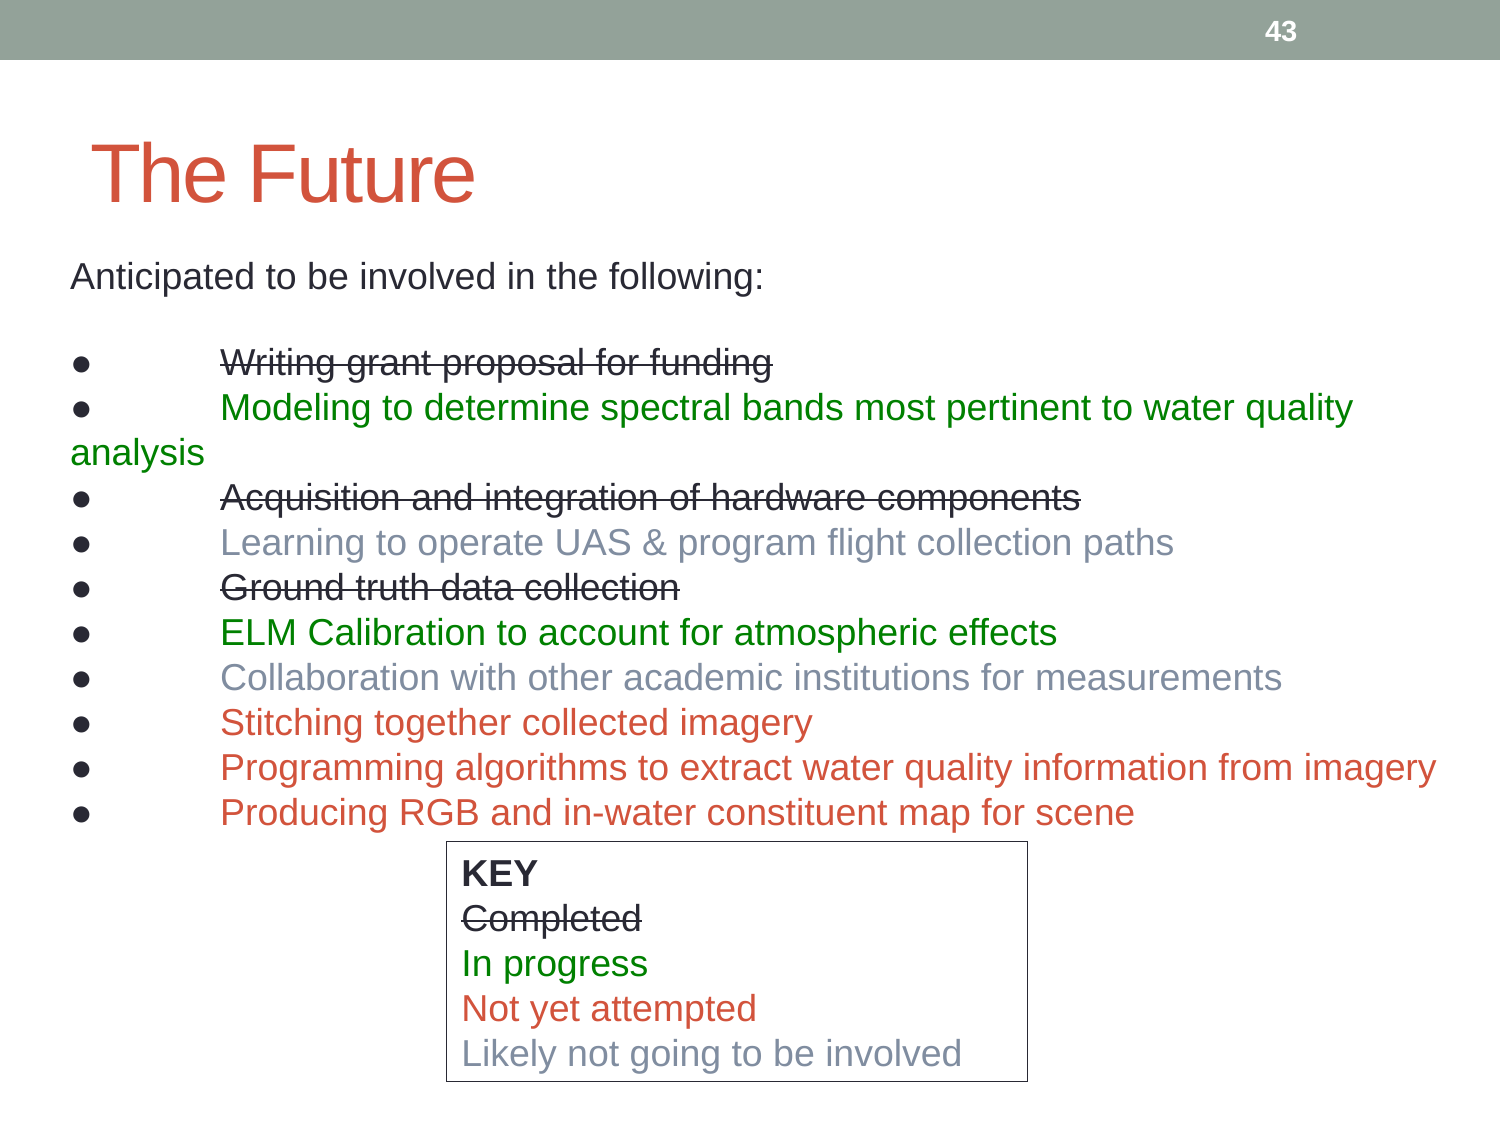

43
# The Future
Anticipated to be involved in the following:

●  	Writing grant proposal for funding
●  	Modeling to determine spectral bands most pertinent to water quality analysis
●  	Acquisition and integration of hardware components
●  	Learning to operate UAS & program flight collection paths
●  	Ground truth data collection
●  	ELM Calibration to account for atmospheric effects
●  	Collaboration with other academic institutions for measurements
●  	Stitching together collected imagery
●  	Programming algorithms to extract water quality information from imagery
●  	Producing RGB and in-water constituent map for scene
KEY
Completed
In progress
Not yet attempted
Likely not going to be involved